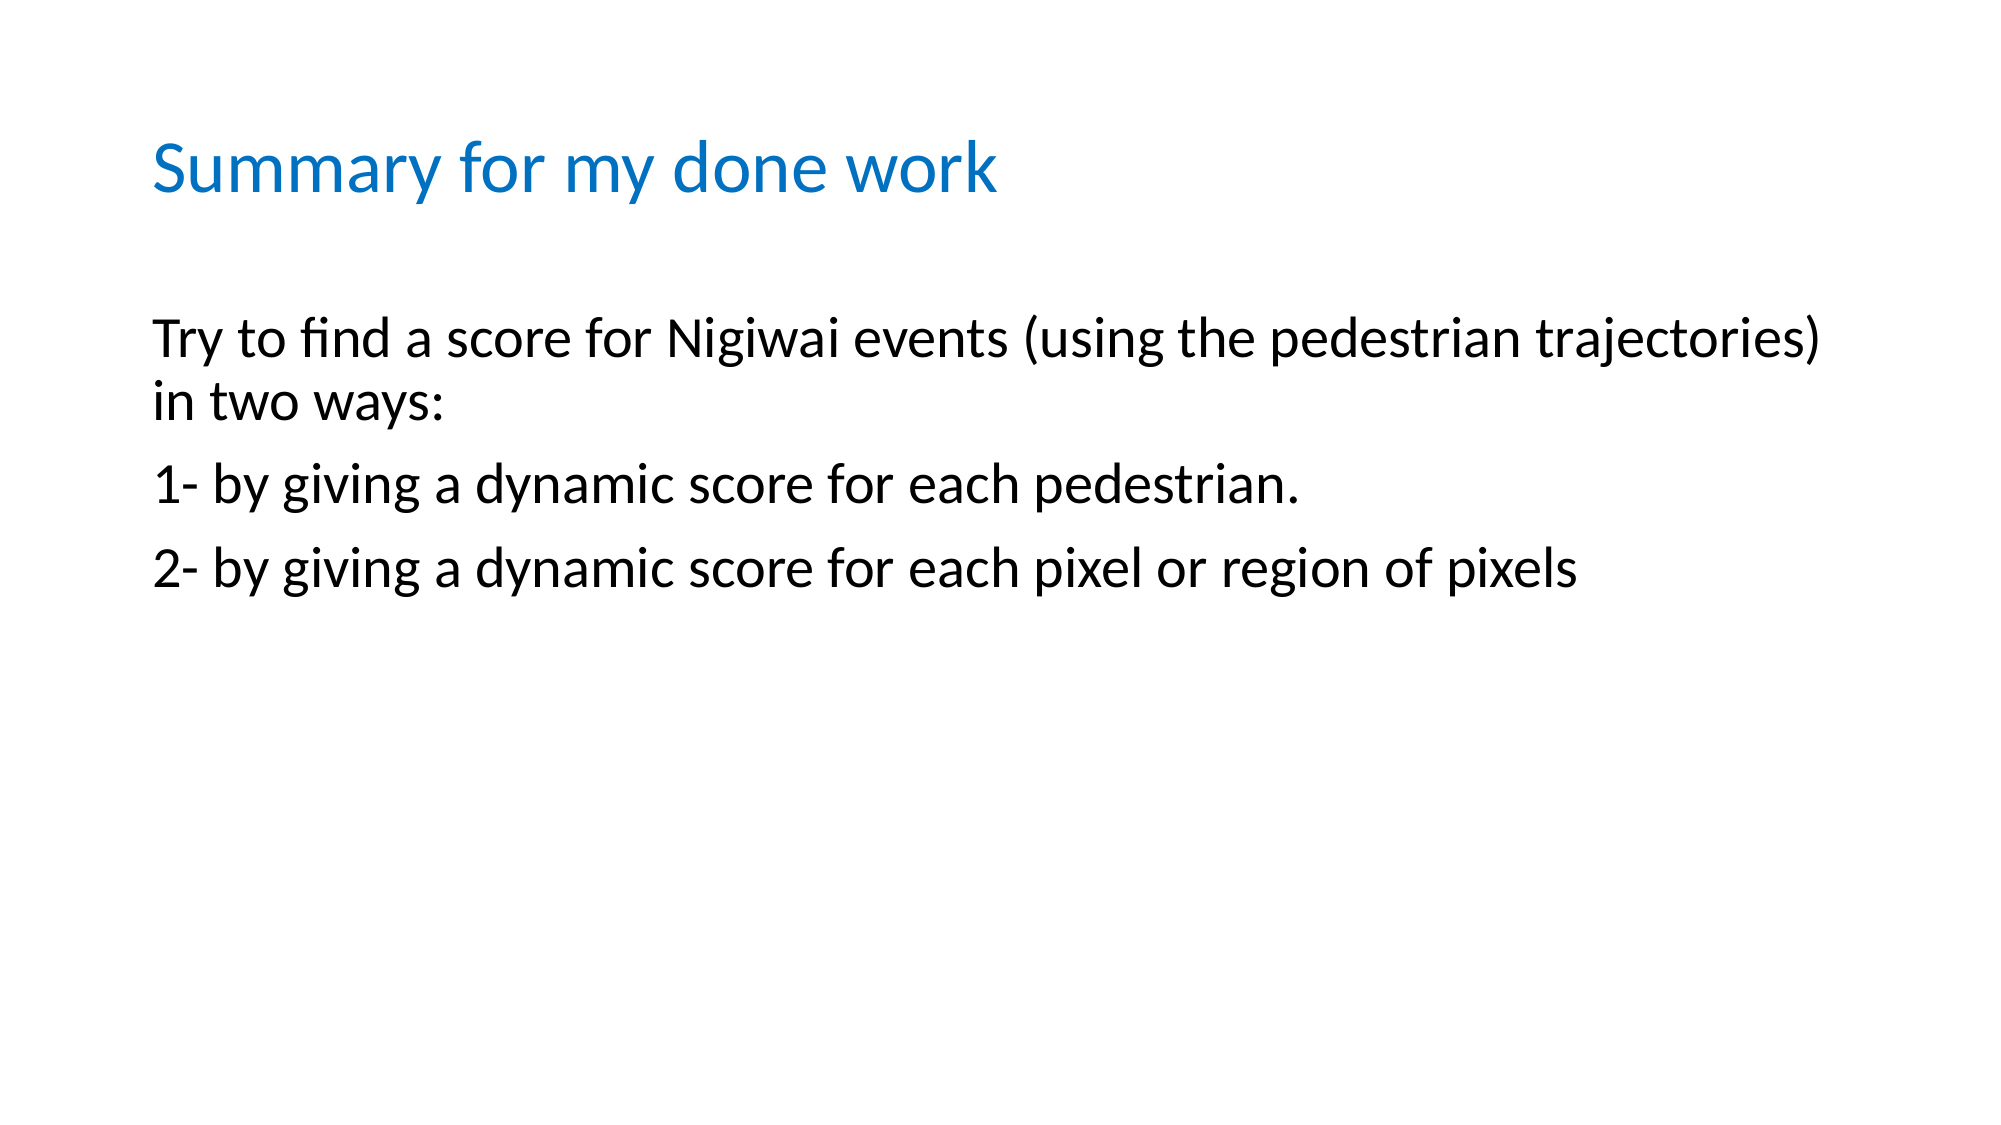

# Summary for my done work
Try to find a score for Nigiwai events (using the pedestrian trajectories) in two ways:
1- by giving a dynamic score for each pedestrian.
2- by giving a dynamic score for each pixel or region of pixels